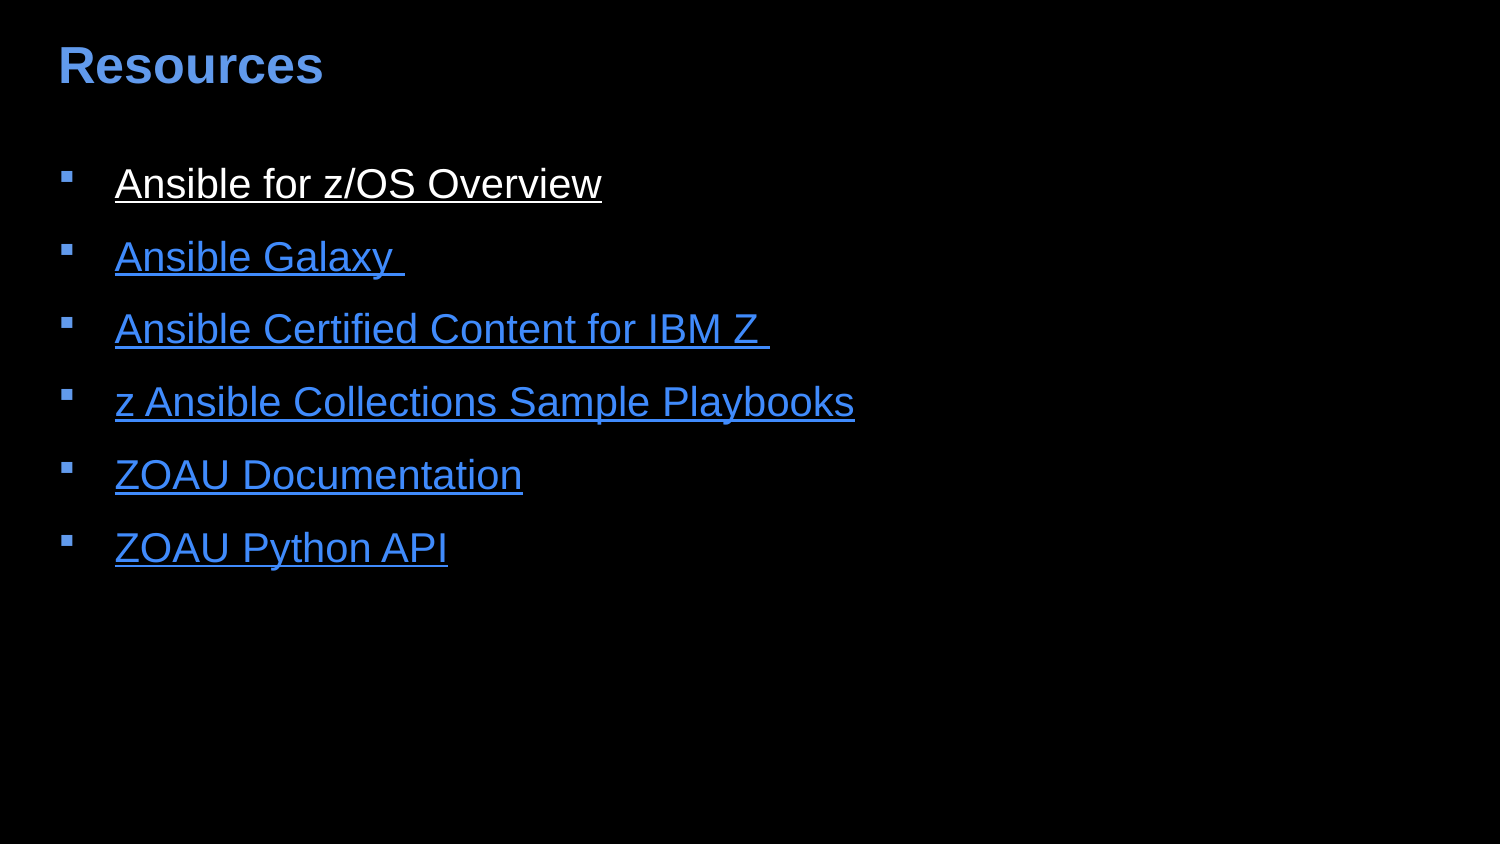

# Resources
Ansible for z/OS Overview
Ansible Galaxy
Ansible Certified Content for IBM Z
z Ansible Collections Sample Playbooks
ZOAU Documentation
ZOAU Python API